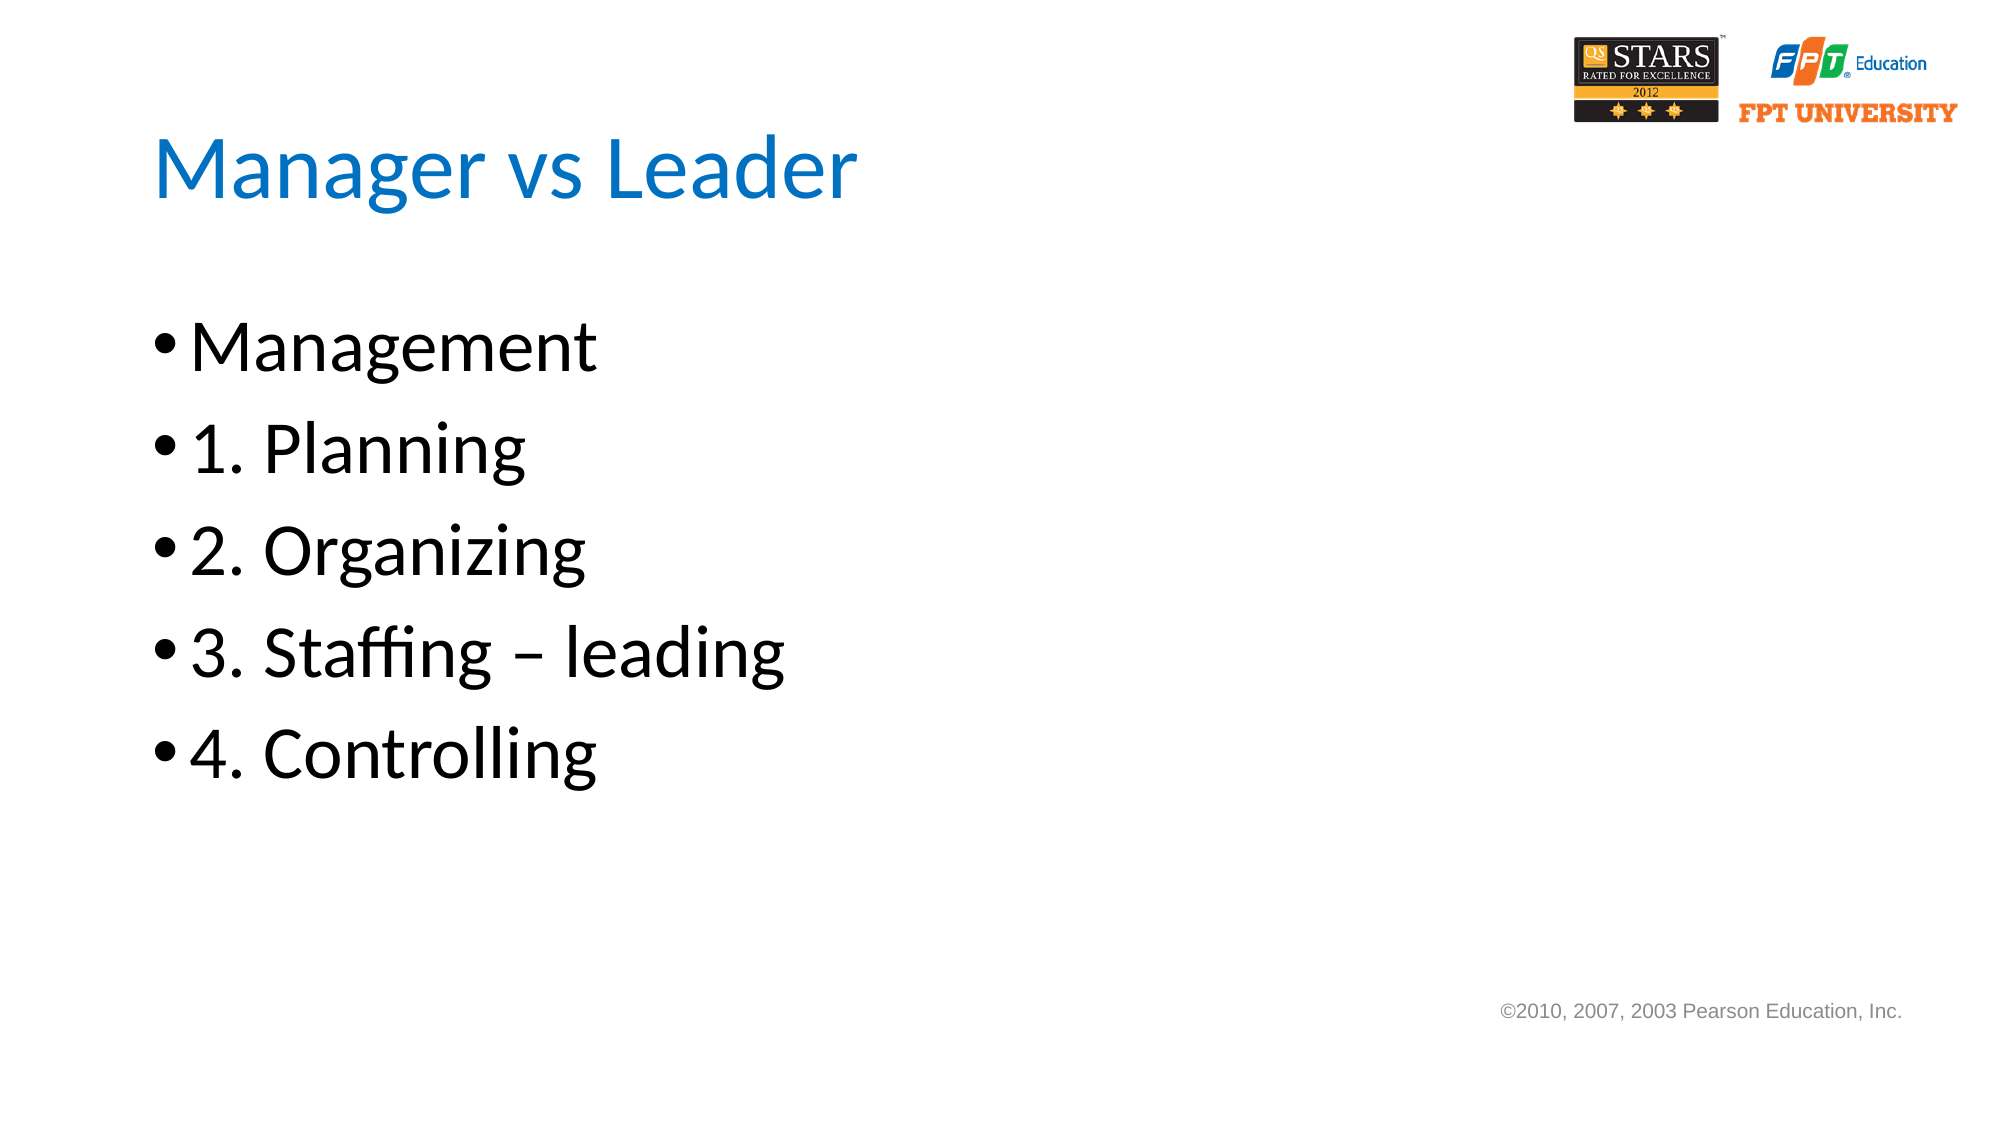

# Manager vs Leader
Management
1. Planning
2. Organizing
3. Staffing – leading
4. Controlling
©2010, 2007, 2003 Pearson Education, Inc.